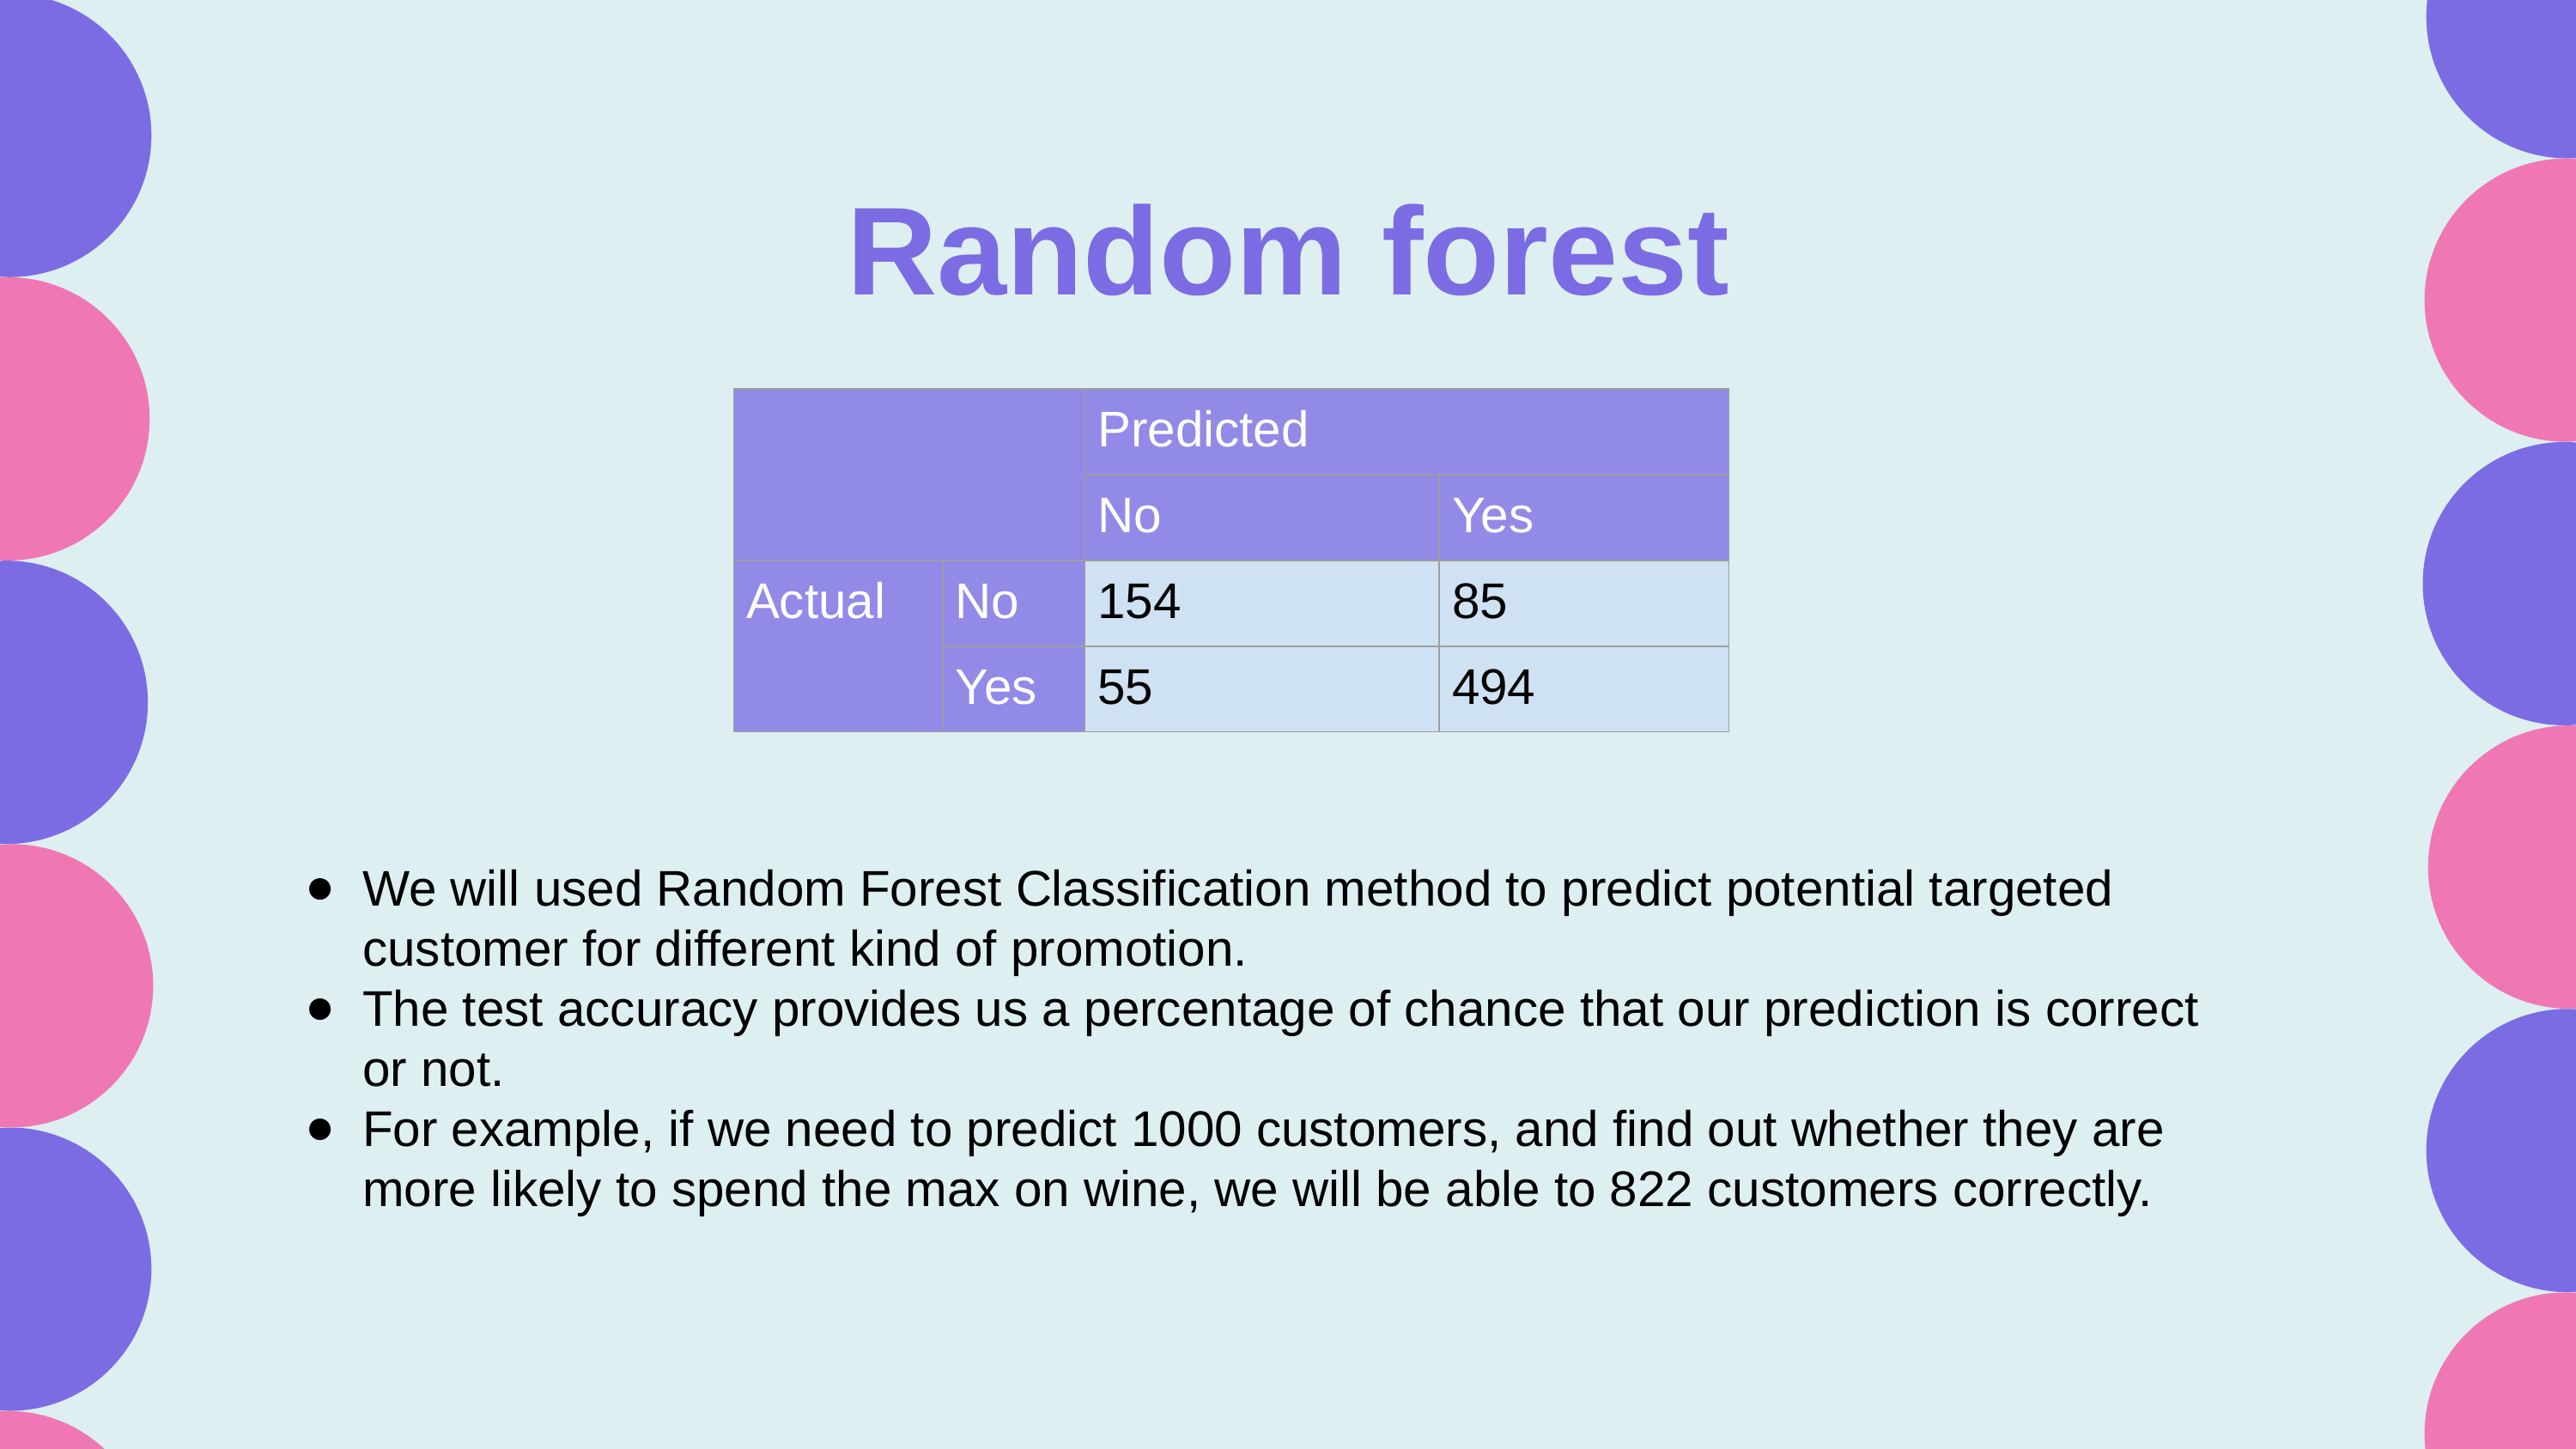

Random forest

|  |  | Predicted |  |
| --- | --- | --- | --- |
|  |  | No | Yes |
| Actual | No | 154 | 85 |
|  | Yes | 55 | 494 |

We will used Random Forest Classification method to predict potential targeted customer for different kind of promotion.
The test accuracy provides us a percentage of chance that our prediction is correct or not.
For example, if we need to predict 1000 customers, and find out whether they are more likely to spend the max on wine, we will be able to 822 customers correctly.